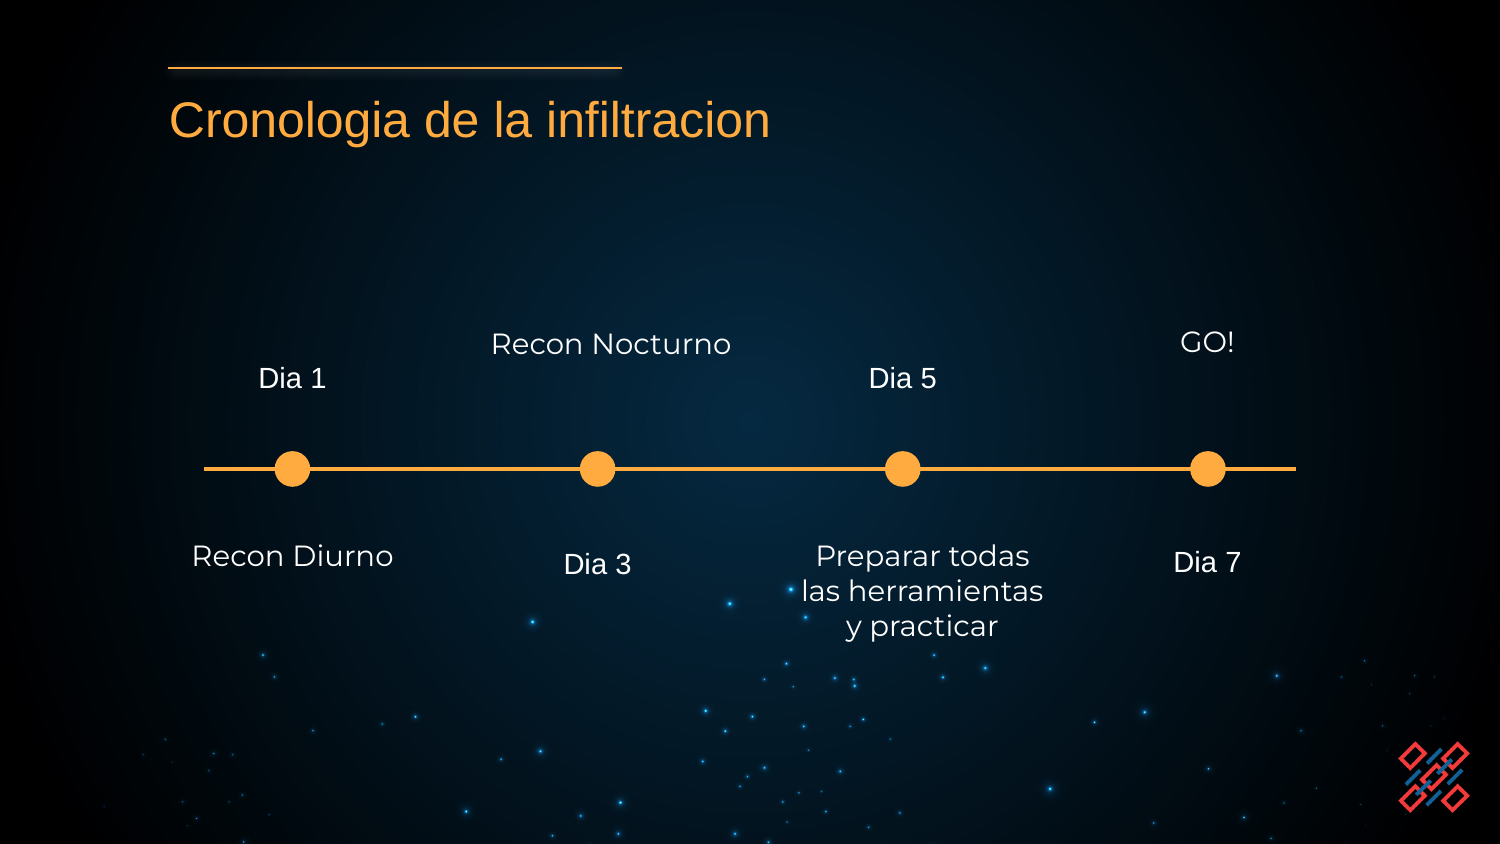

# Cronologia de la infiltracion
GO!
Recon Nocturno
Dia 1
Dia 5

Preparar todas las herramientas y practicar

Recon Diurno
Dia 7
Dia 3